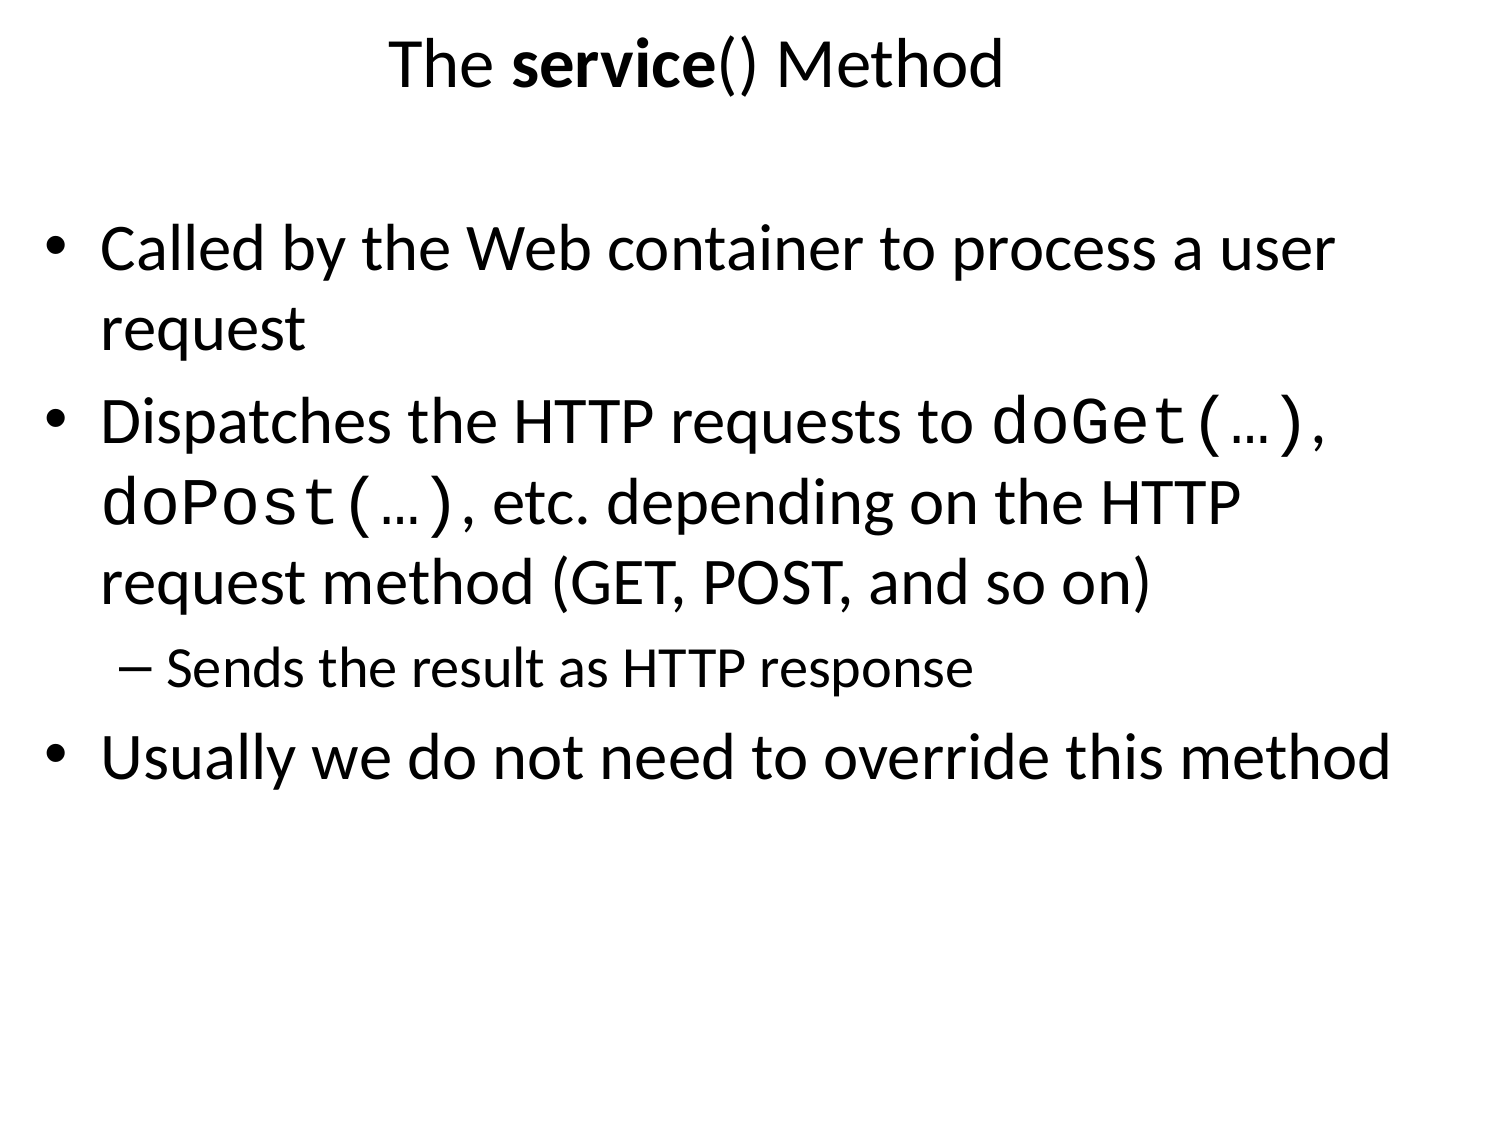

# The service() Method
Called by the Web container to process a user request
Dispatches the HTTP requests to doGet(…), doPost(…), etc. depending on the HTTP request method (GET, POST, and so on)
Sends the result as HTTP response
Usually we do not need to override this method